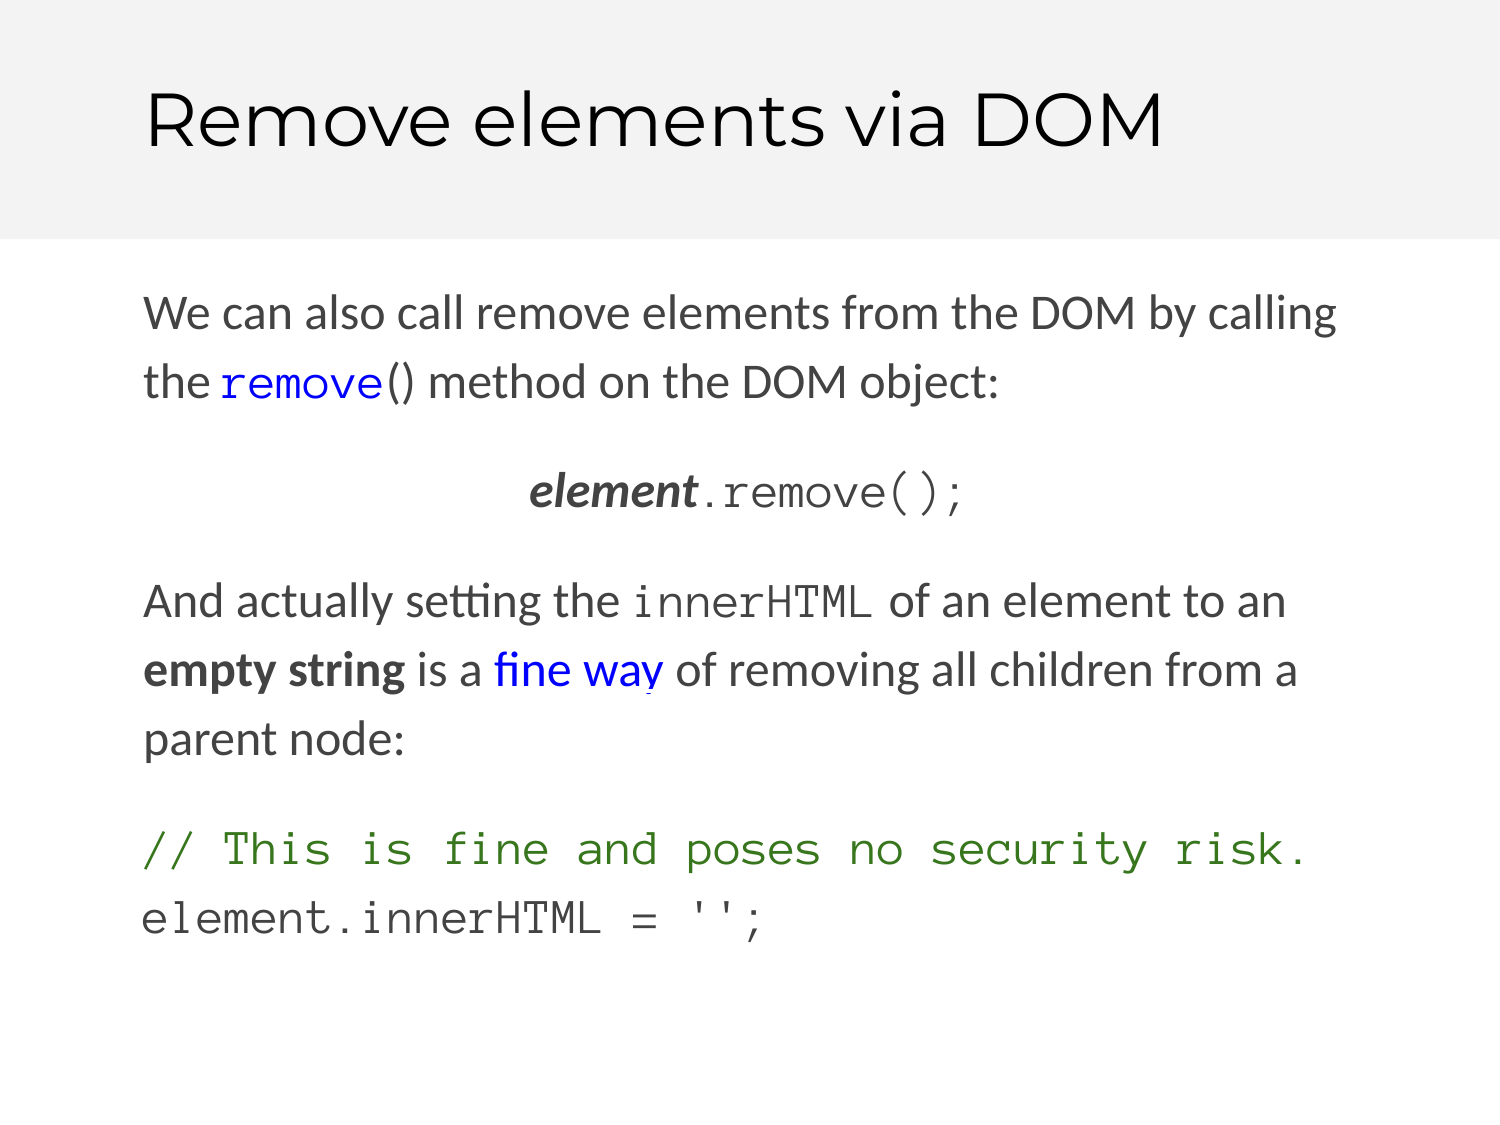

Remove elements via DOM
We can also call remove elements from the DOM by calling the remove() method on the DOM object:

element.remove();

And actually setting the innerHTML of an element to an empty string is a fine way of removing all children from a parent node:

// This is fine and poses no security risk.
element.innerHTML = '';